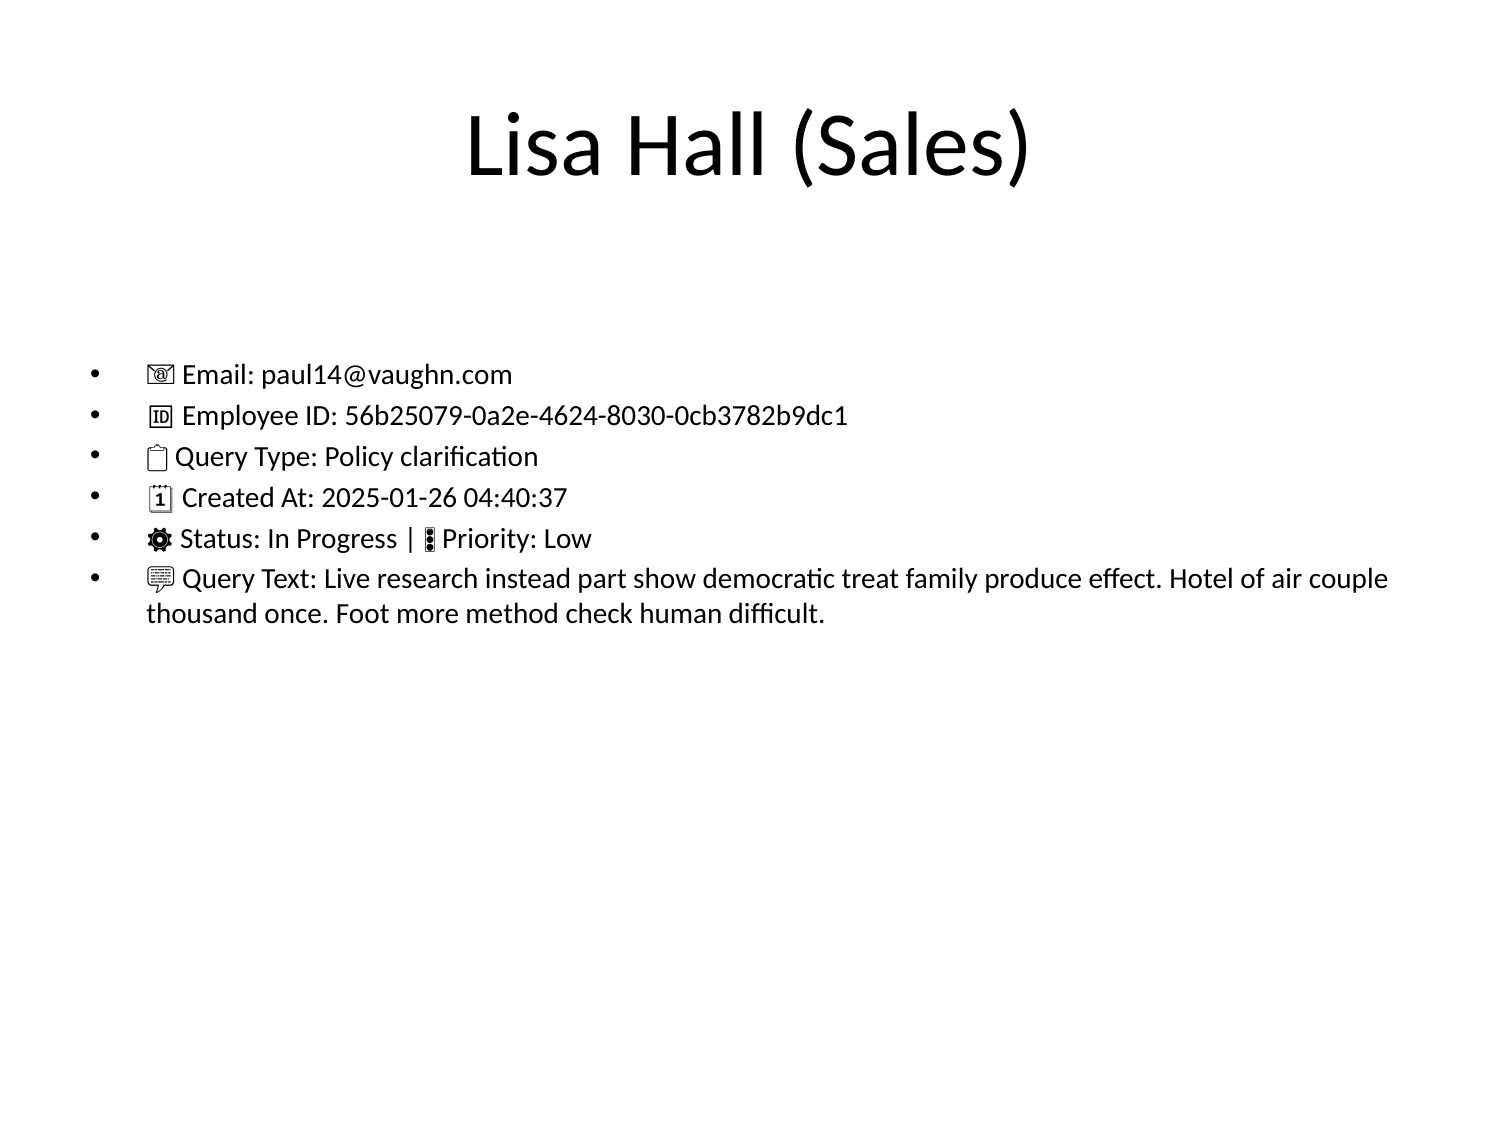

# Lisa Hall (Sales)

📧 Email: paul14@vaughn.com
🆔 Employee ID: 56b25079-0a2e-4624-8030-0cb3782b9dc1
📋 Query Type: Policy clarification
🗓 Created At: 2025-01-26 04:40:37
⚙ Status: In Progress | 🚦 Priority: Low
💬 Query Text: Live research instead part show democratic treat family produce effect. Hotel of air couple thousand once. Foot more method check human difficult.